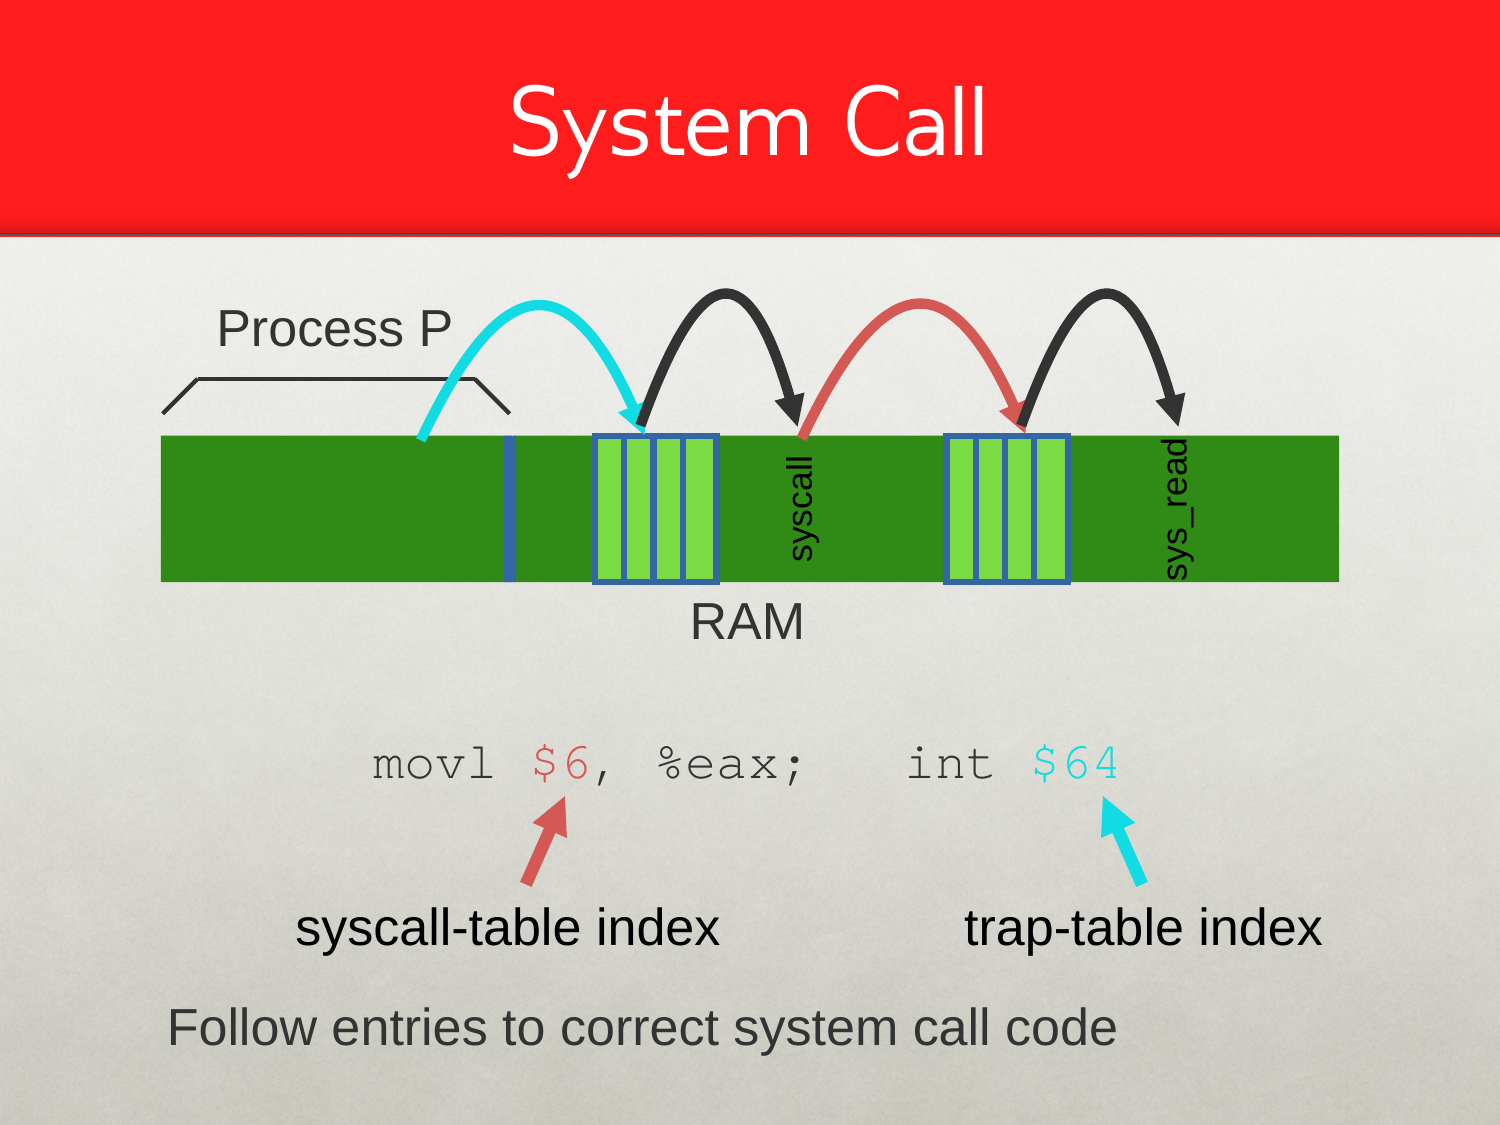

# System Call
Process P

syscall
sys_read
RAM
movl $6, %eax;   int $64

trap-table index
syscall-table index
Follow entries to correct system call code